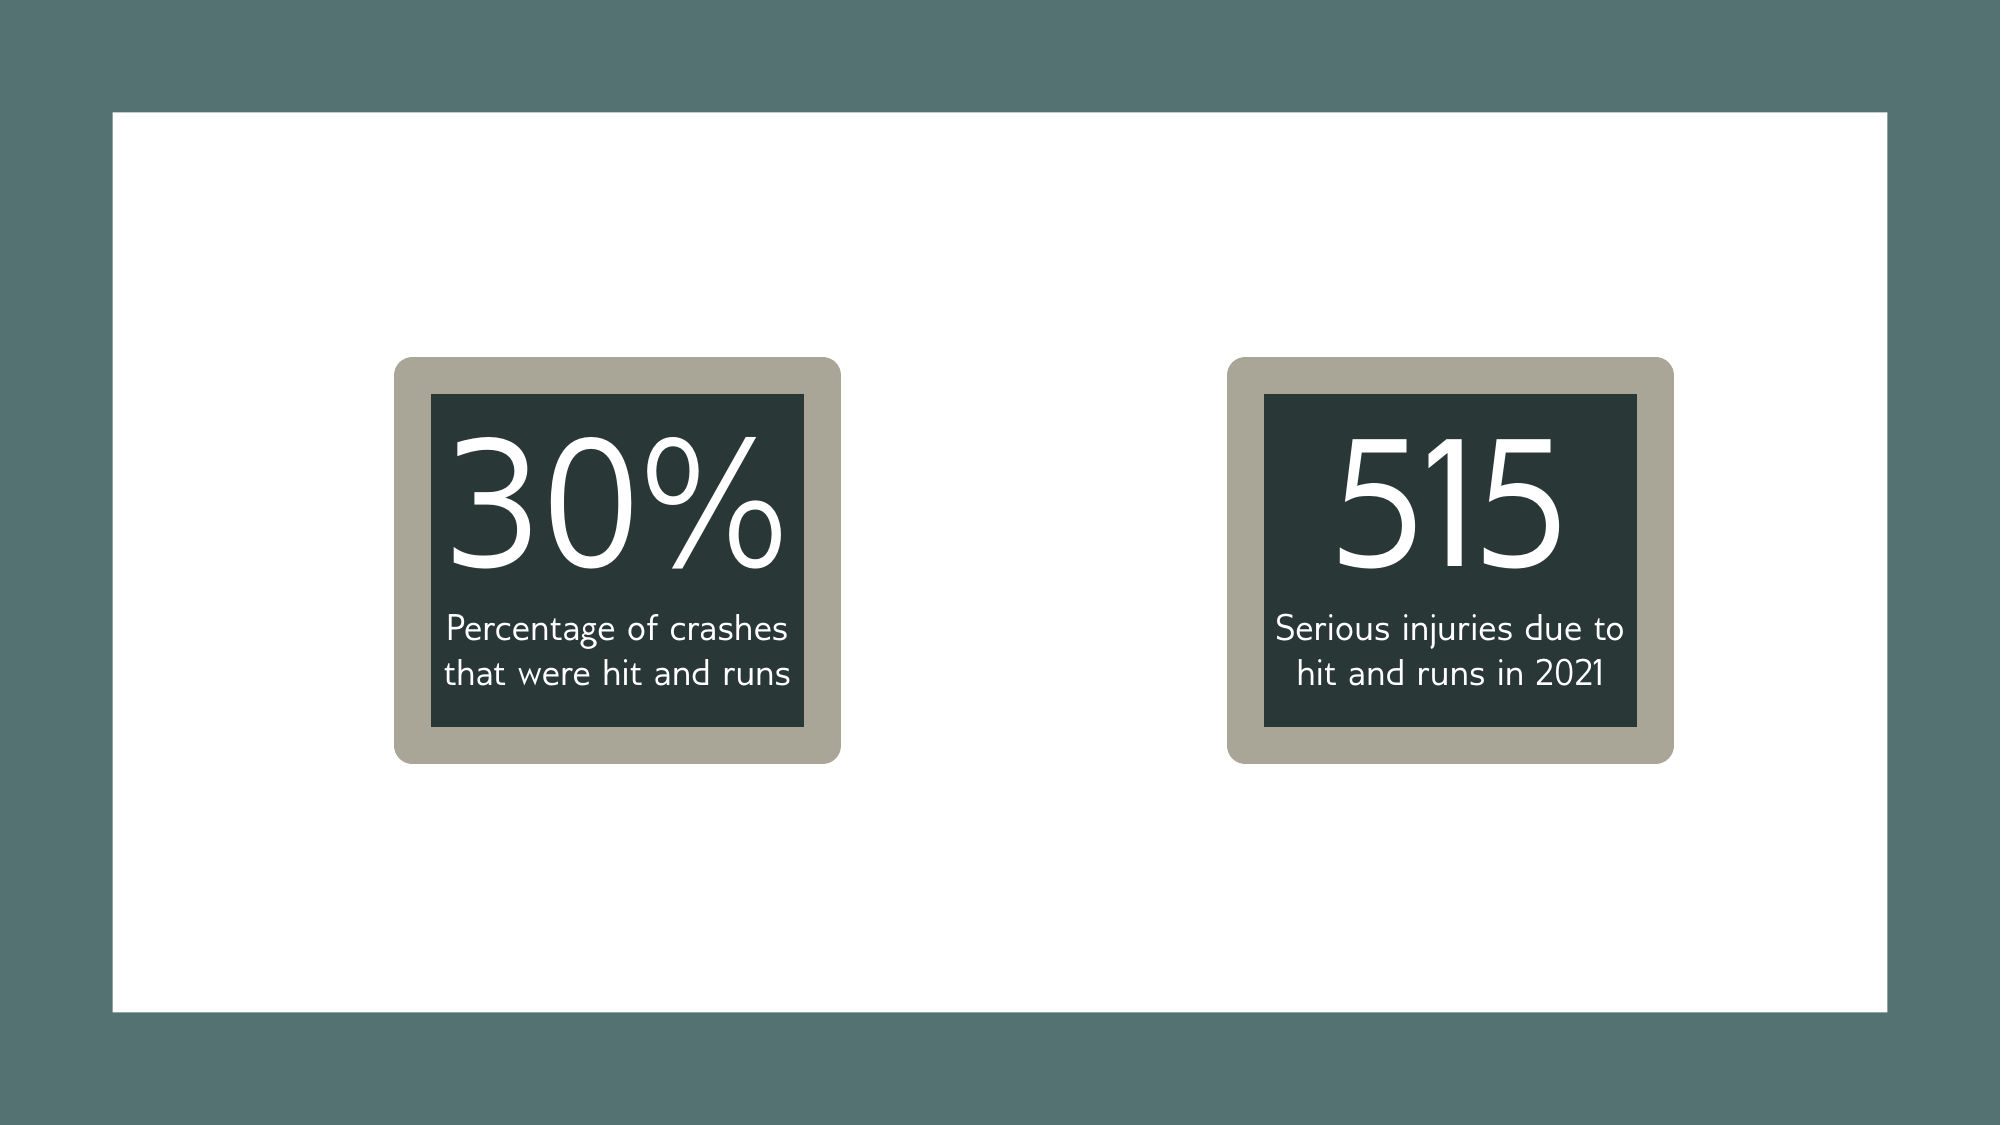

515
Serious injuries due to hit and runs in 2021

30%
Percentage of crashes that were hit and runs